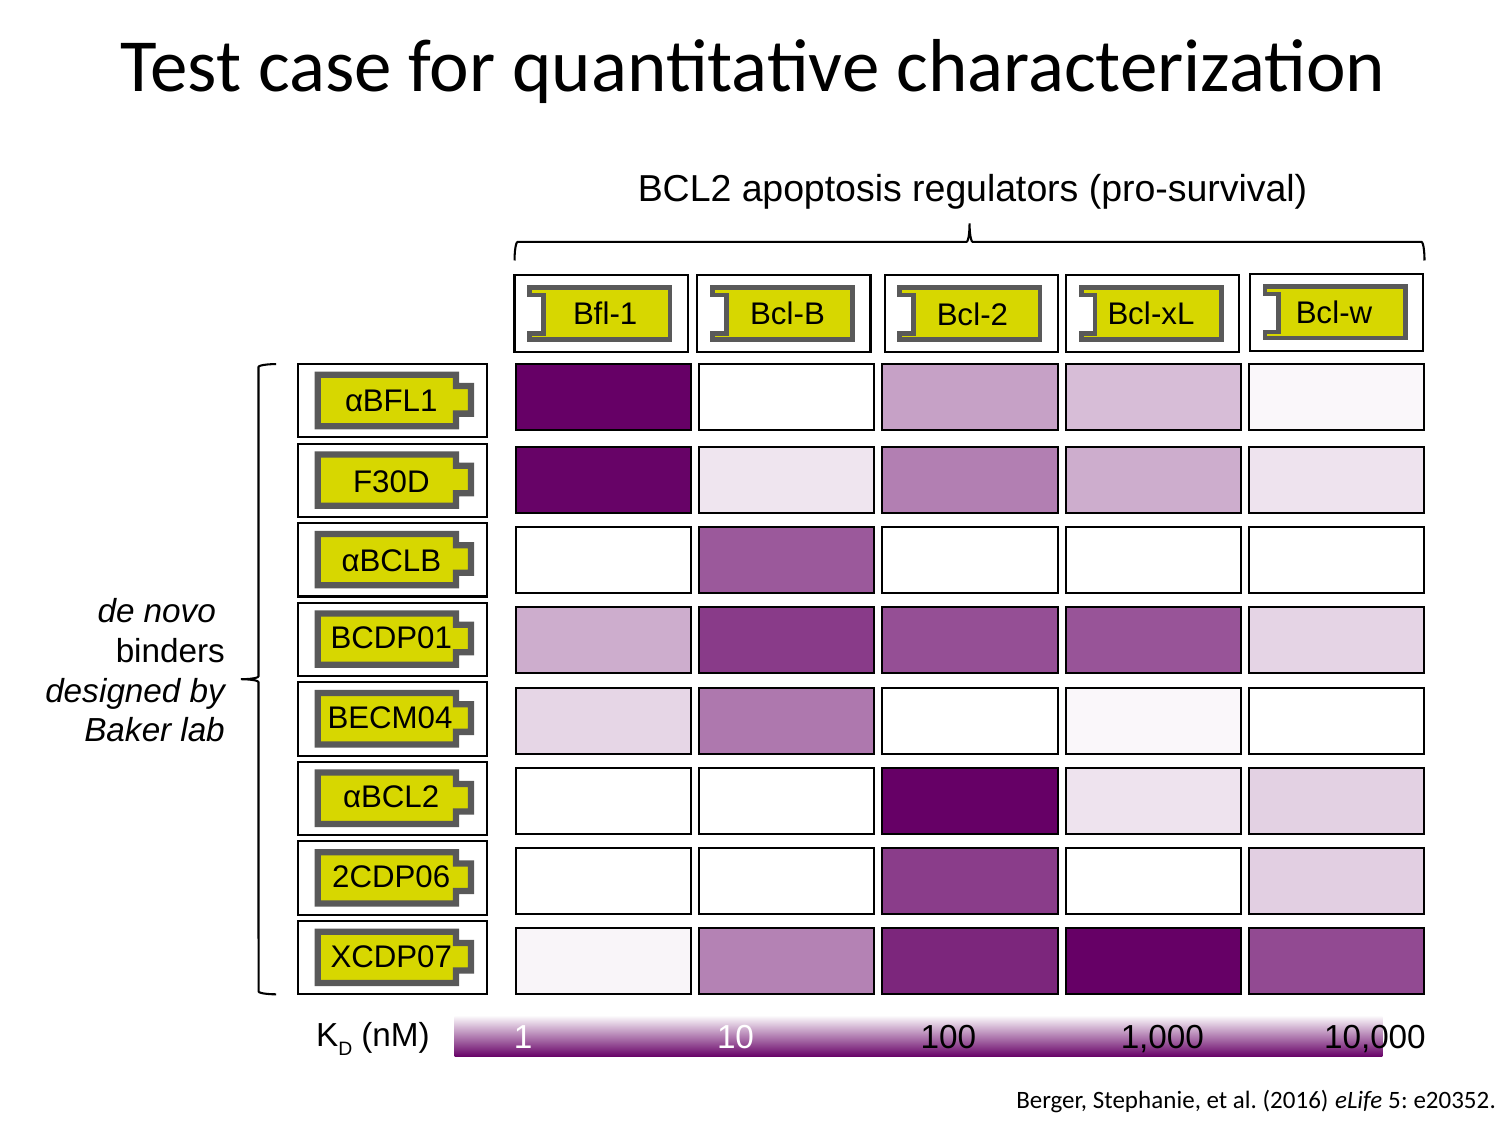

Test case for quantitative characterization
BCL2 apoptosis regulators (pro-survival)

Bcl-w
Bfl-1
Bcl-xL
Bcl-B
Bcl-2

Bad

αBFL1

F30D

αBCLB

BCDP01

αBCL2

2CDP06

XCDP07

10,000
1,000
100

10
1

de novo
binders
designed by
Baker lab

BECM04

KD (nM)
Berger, Stephanie, et al. (2016) eLife 5: e20352.